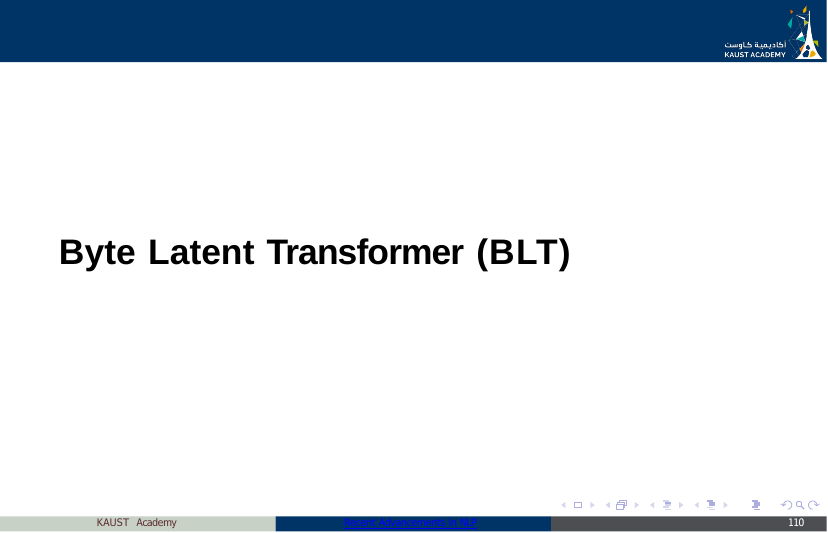

Byte Latent Transformer (BLT)

KAUST Academy
Recent Advancements in NLP
110